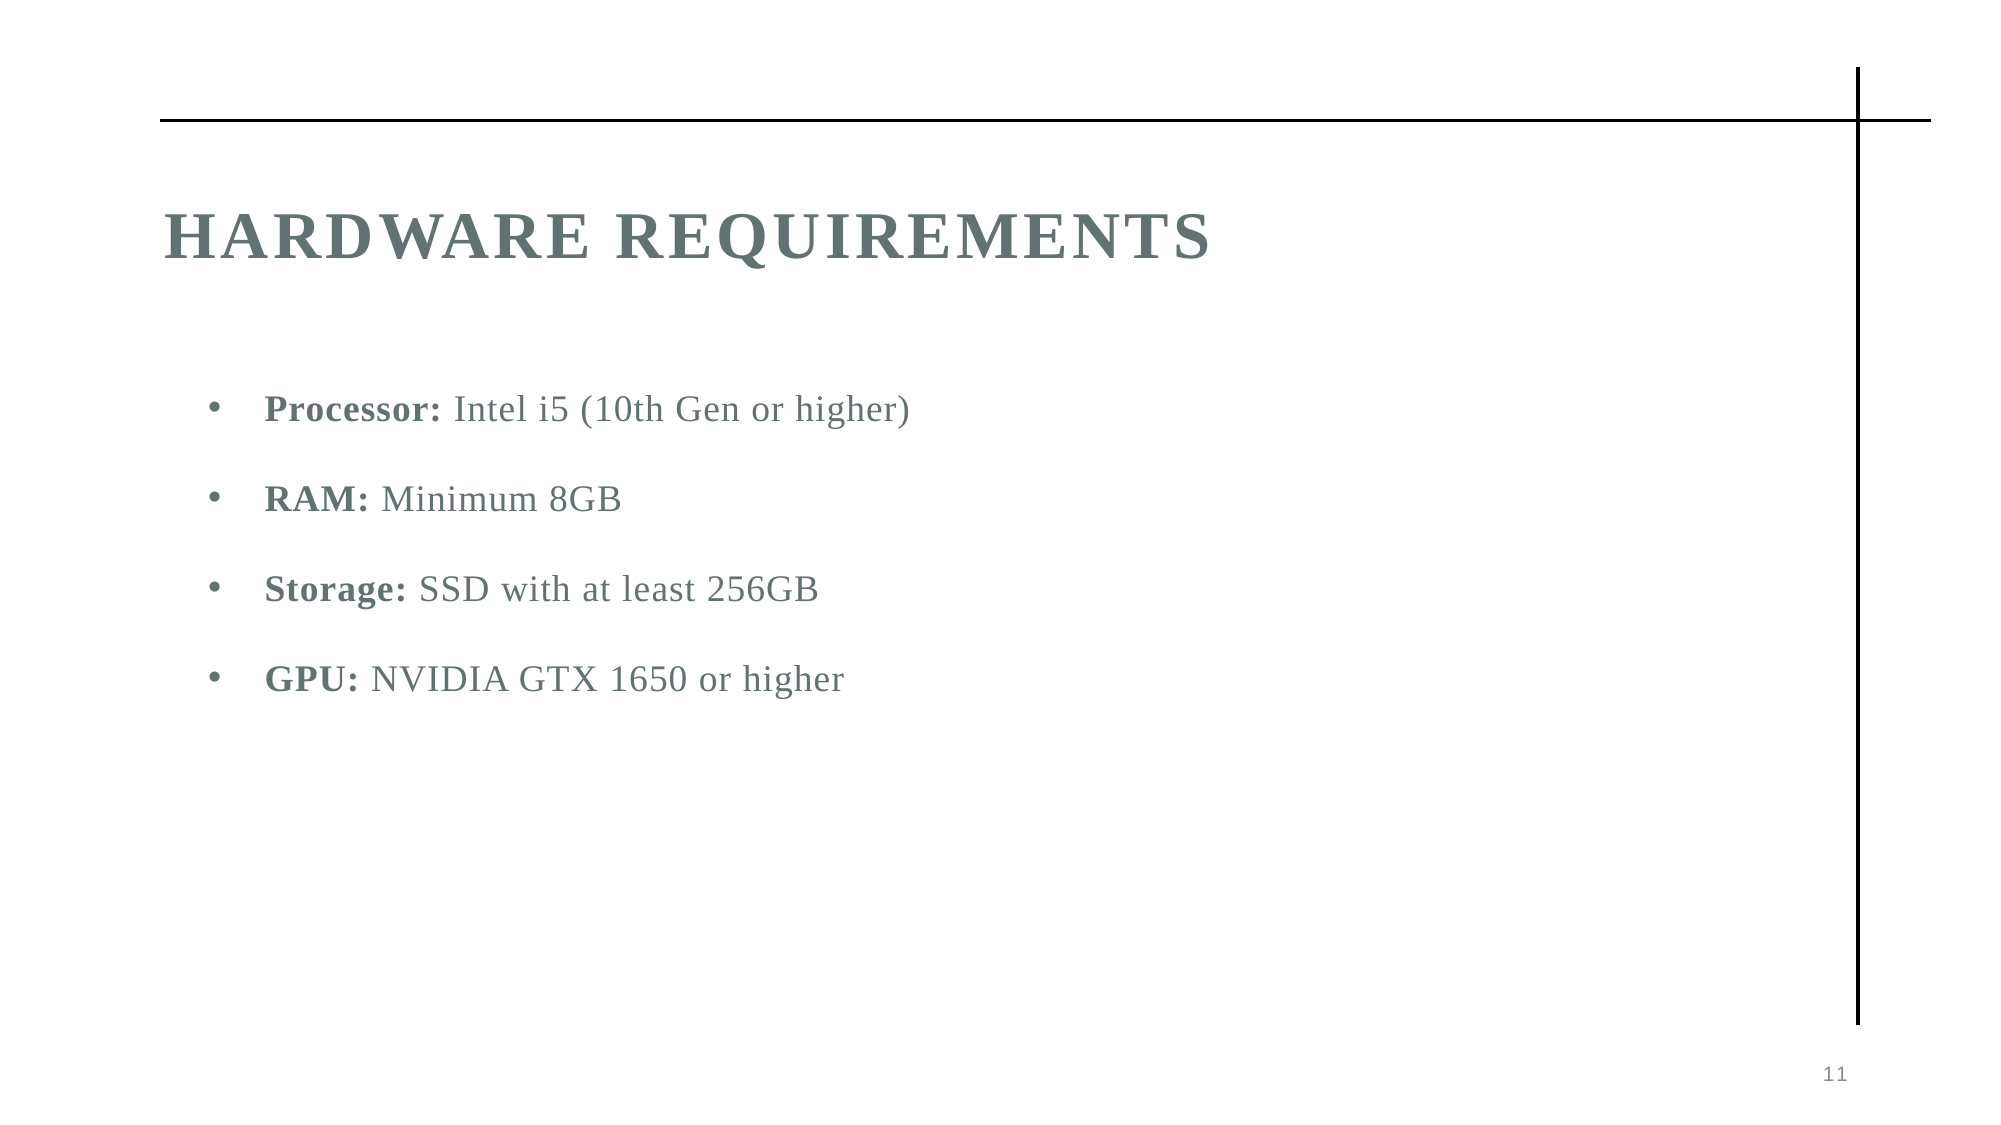

# Hardware requirements
Processor: Intel i5 (10th Gen or higher)
RAM: Minimum 8GB
Storage: SSD with at least 256GB
GPU: NVIDIA GTX 1650 or higher
11